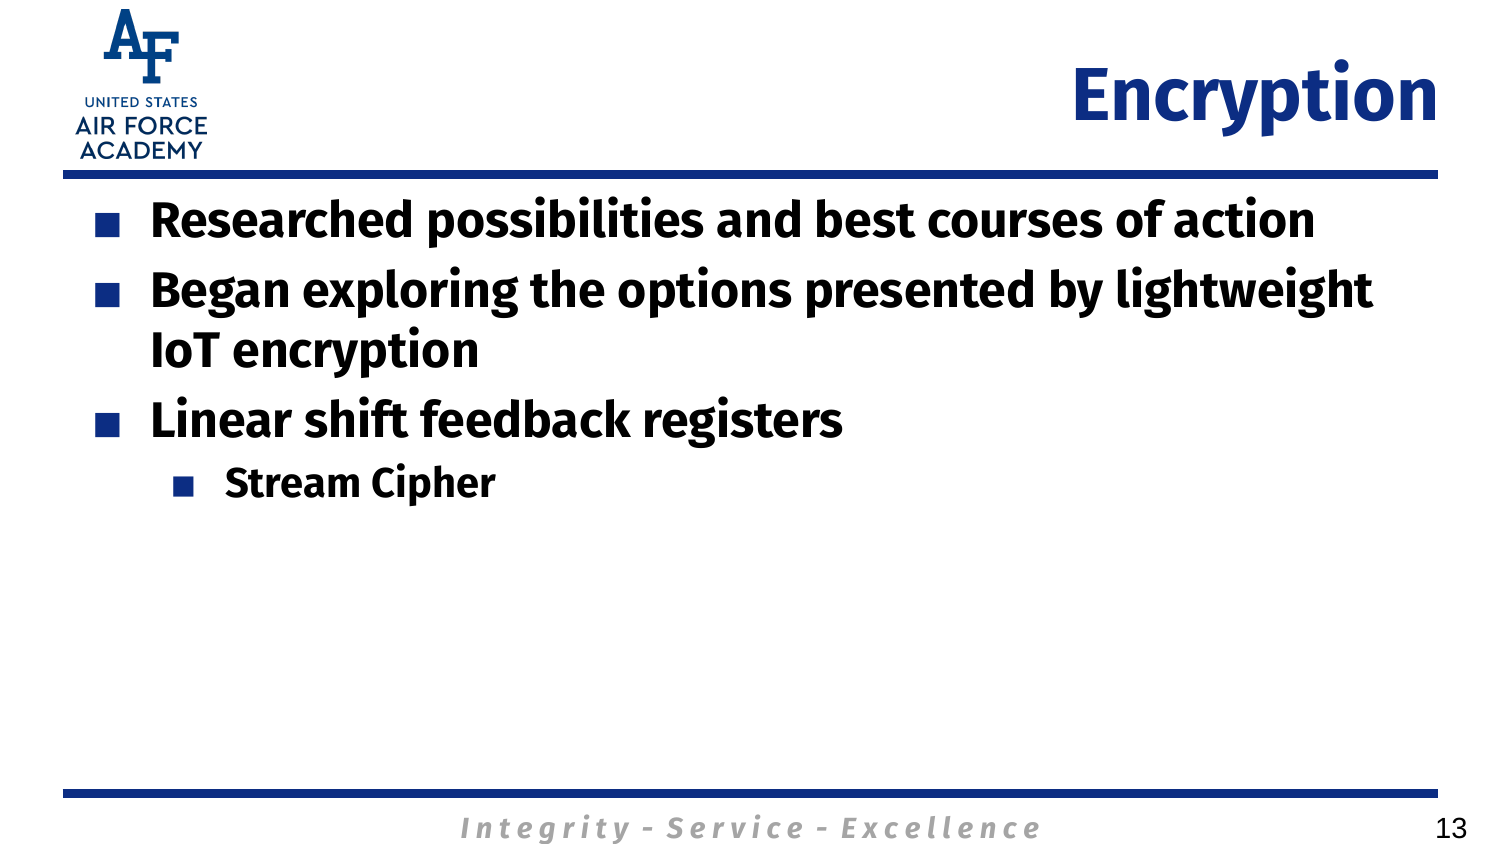

# Encryption
Researched possibilities and best courses of action
Began exploring the options presented by lightweight IoT encryption
Linear shift feedback registers
Stream Cipher

13